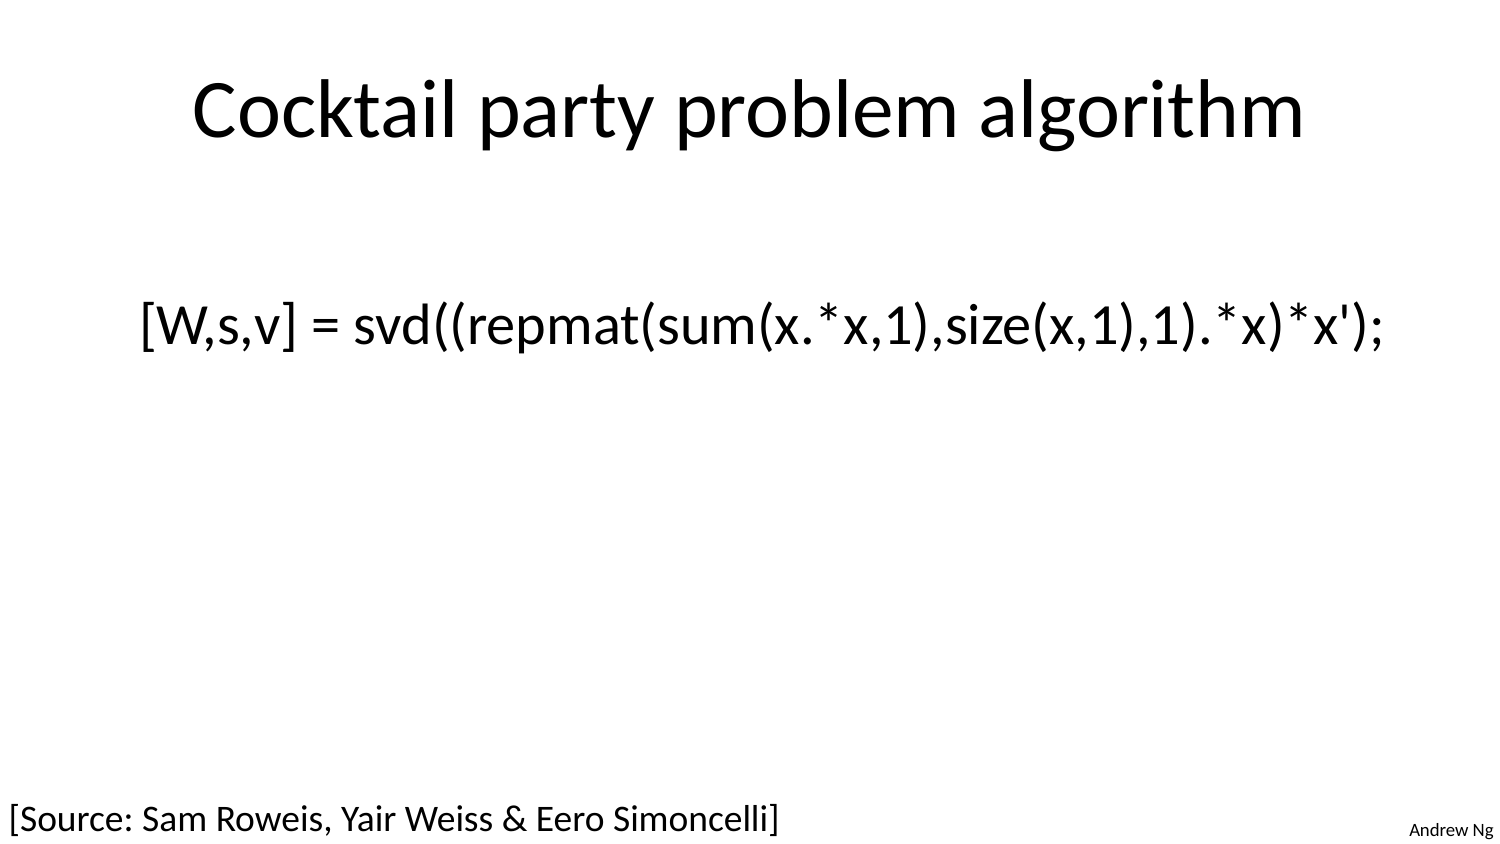

# Cocktail party problem algorithm

[W,s,v] = svd((repmat(sum(x.*x,1),size(x,1),1).*x)*x');
[Source: Sam Roweis, Yair Weiss & Eero Simoncelli]